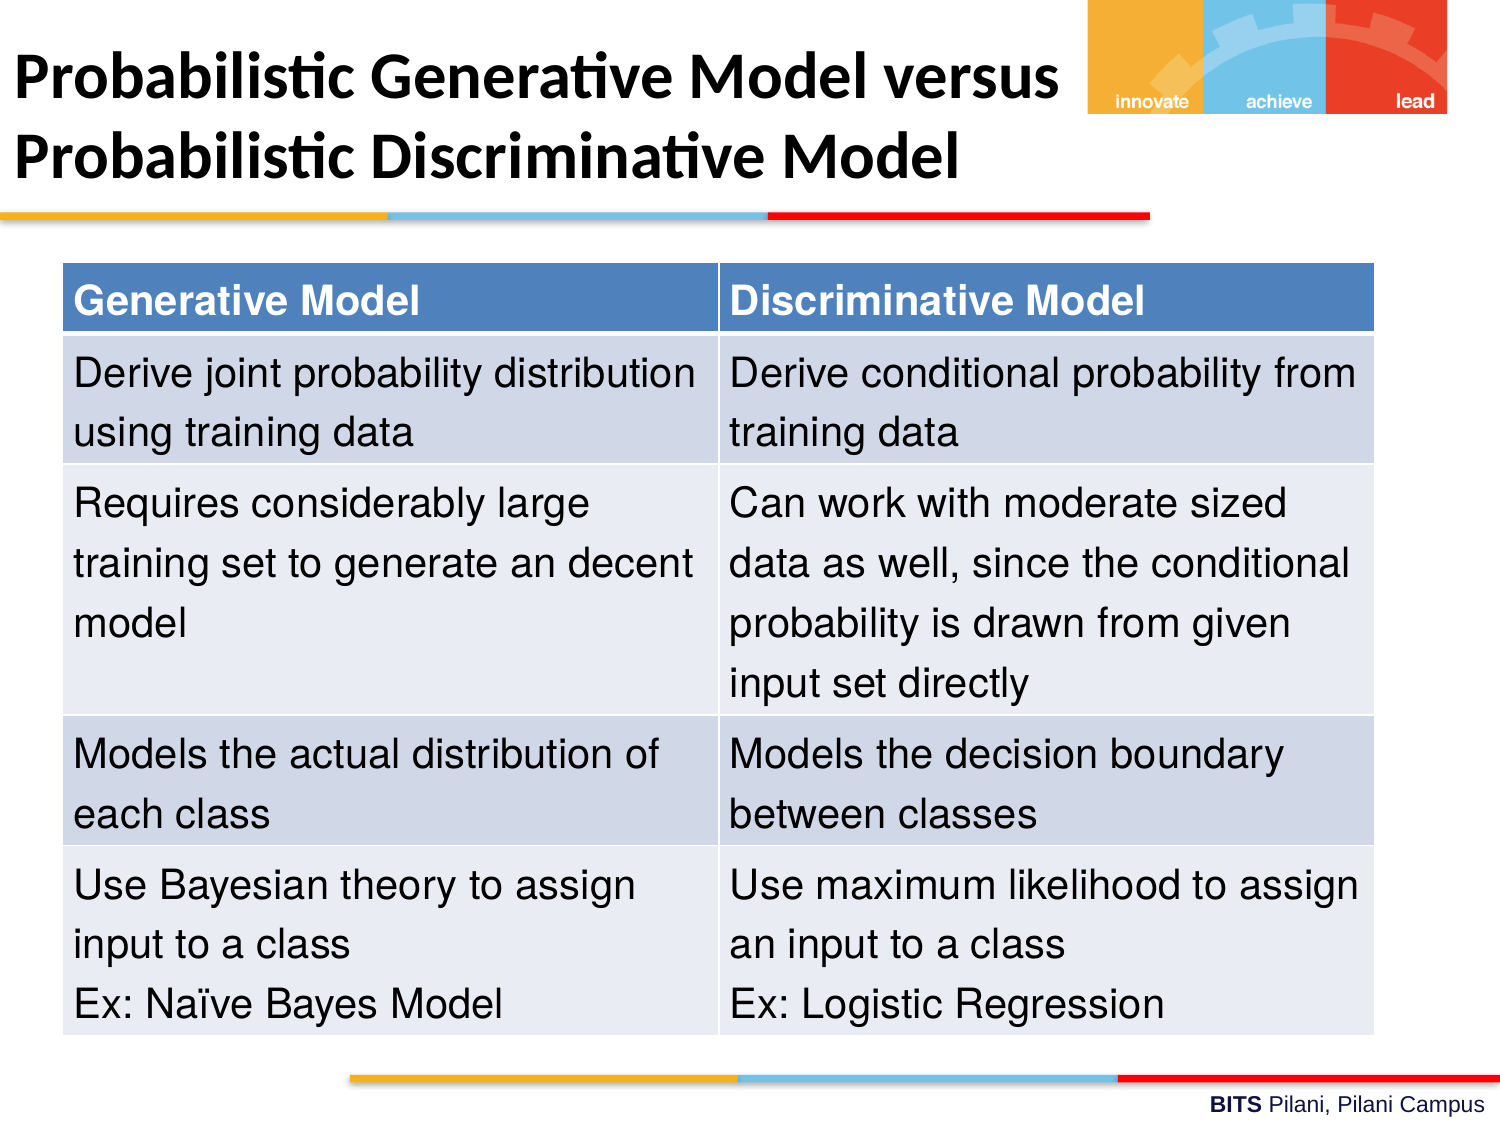

Probabilistic Generative Model versus Probabilistic Discriminative Model
| Generative Model | Discriminative Model |
| --- | --- |
| Derive joint probability distribution using training data | Derive conditional probability from training data |
| Requires considerably large training set to generate an decent model | Can work with moderate sized data as well, since the conditional probability is drawn from given input set directly |
| Models the actual distribution of each class | Models the decision boundary between classes |
| Use Bayesian theory to assign input to a class Ex: Naïve Bayes Model | Use maximum likelihood to assign an input to a class Ex: Logistic Regression |
Probabilistic Generative Vs Probabilistic Discriminative Models